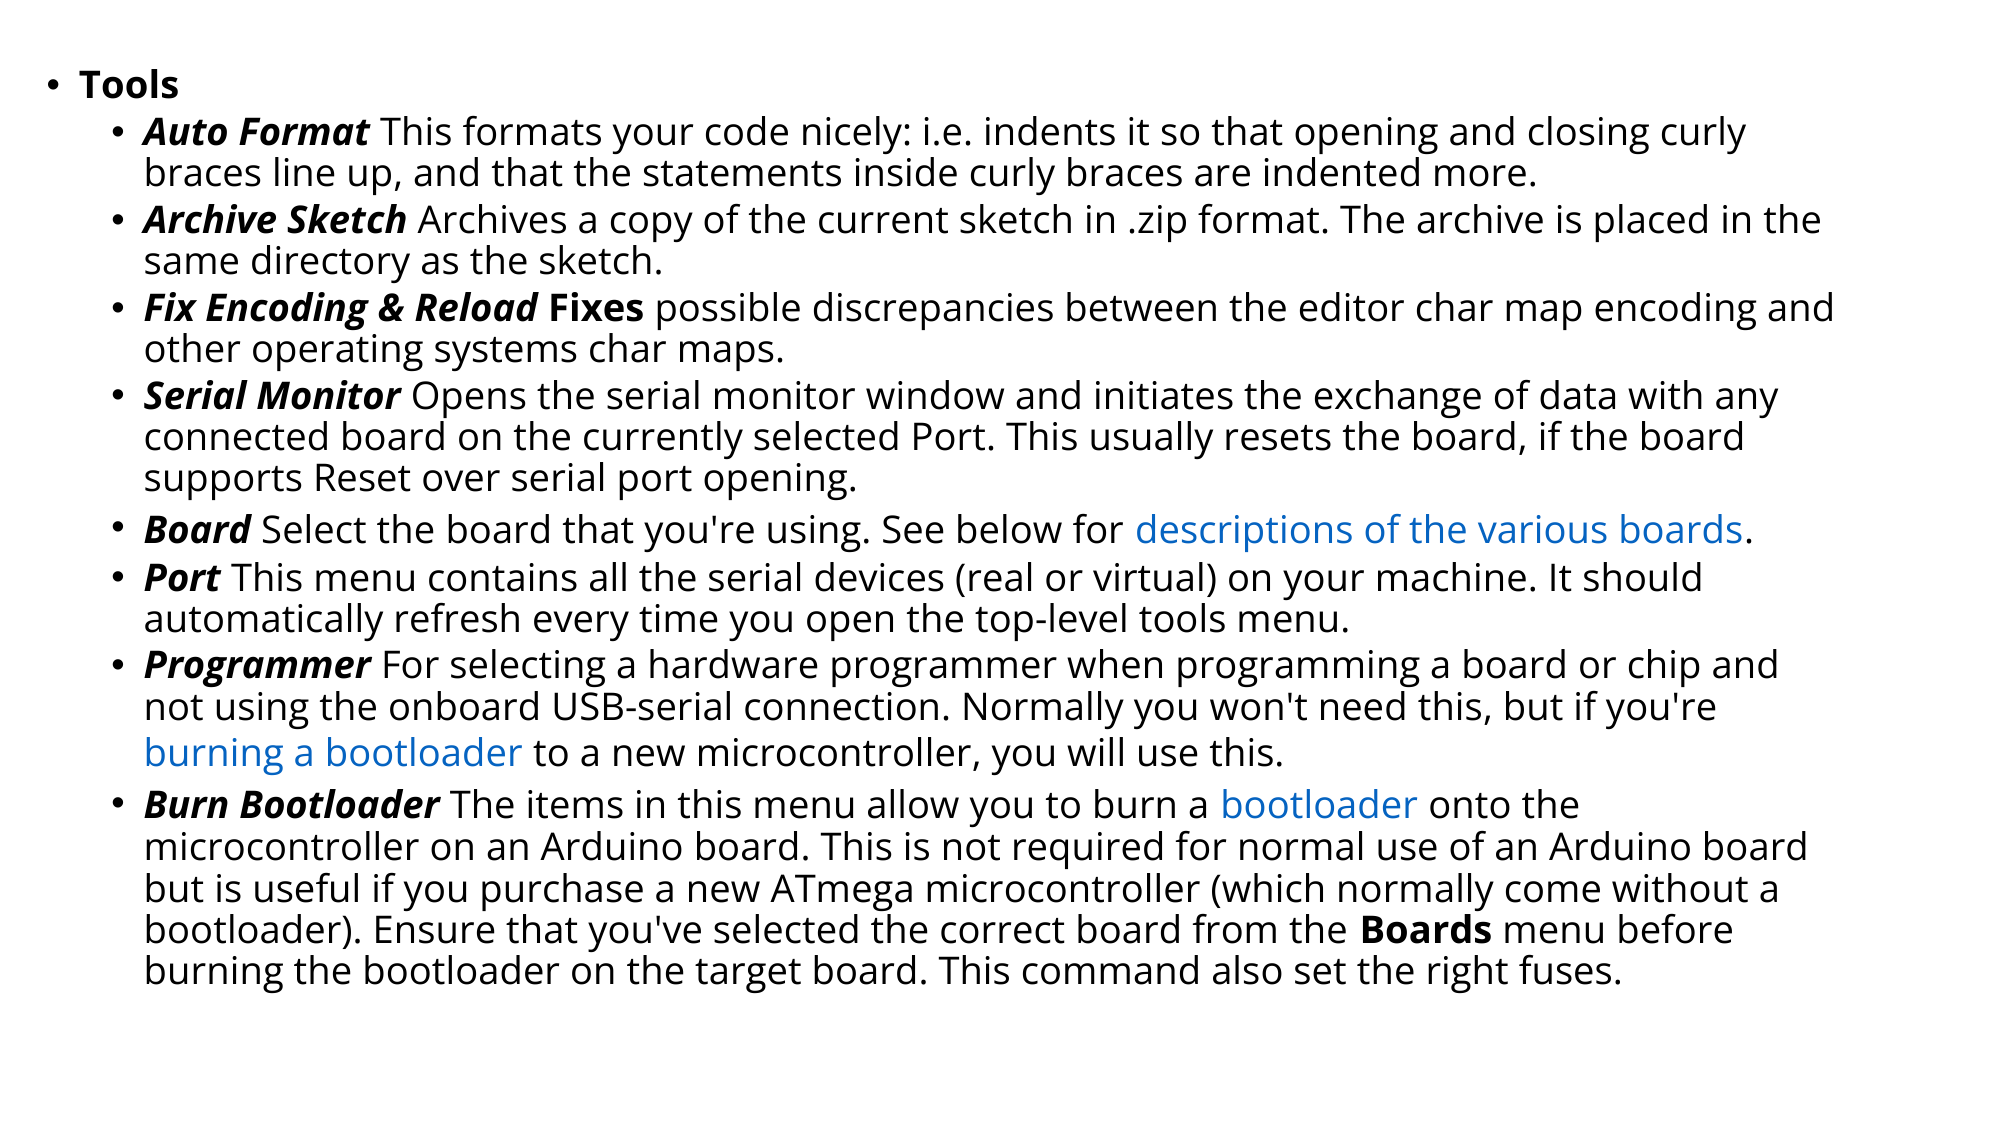

Tools
Auto Format This formats your code nicely: i.e. indents it so that opening and closing curly braces line up, and that the statements inside curly braces are indented more.
Archive Sketch Archives a copy of the current sketch in .zip format. The archive is placed in the same directory as the sketch.
Fix Encoding & Reload Fixes possible discrepancies between the editor char map encoding and other operating systems char maps.
Serial Monitor Opens the serial monitor window and initiates the exchange of data with any connected board on the currently selected Port. This usually resets the board, if the board supports Reset over serial port opening.
Board Select the board that you're using. See below for descriptions of the various boards.
Port This menu contains all the serial devices (real or virtual) on your machine. It should automatically refresh every time you open the top-level tools menu.
Programmer For selecting a hardware programmer when programming a board or chip and not using the onboard USB-serial connection. Normally you won't need this, but if you're burning a bootloader to a new microcontroller, you will use this.
Burn Bootloader The items in this menu allow you to burn a bootloader onto the microcontroller on an Arduino board. This is not required for normal use of an Arduino board but is useful if you purchase a new ATmega microcontroller (which normally come without a bootloader). Ensure that you've selected the correct board from the Boards menu before burning the bootloader on the target board. This command also set the right fuses.